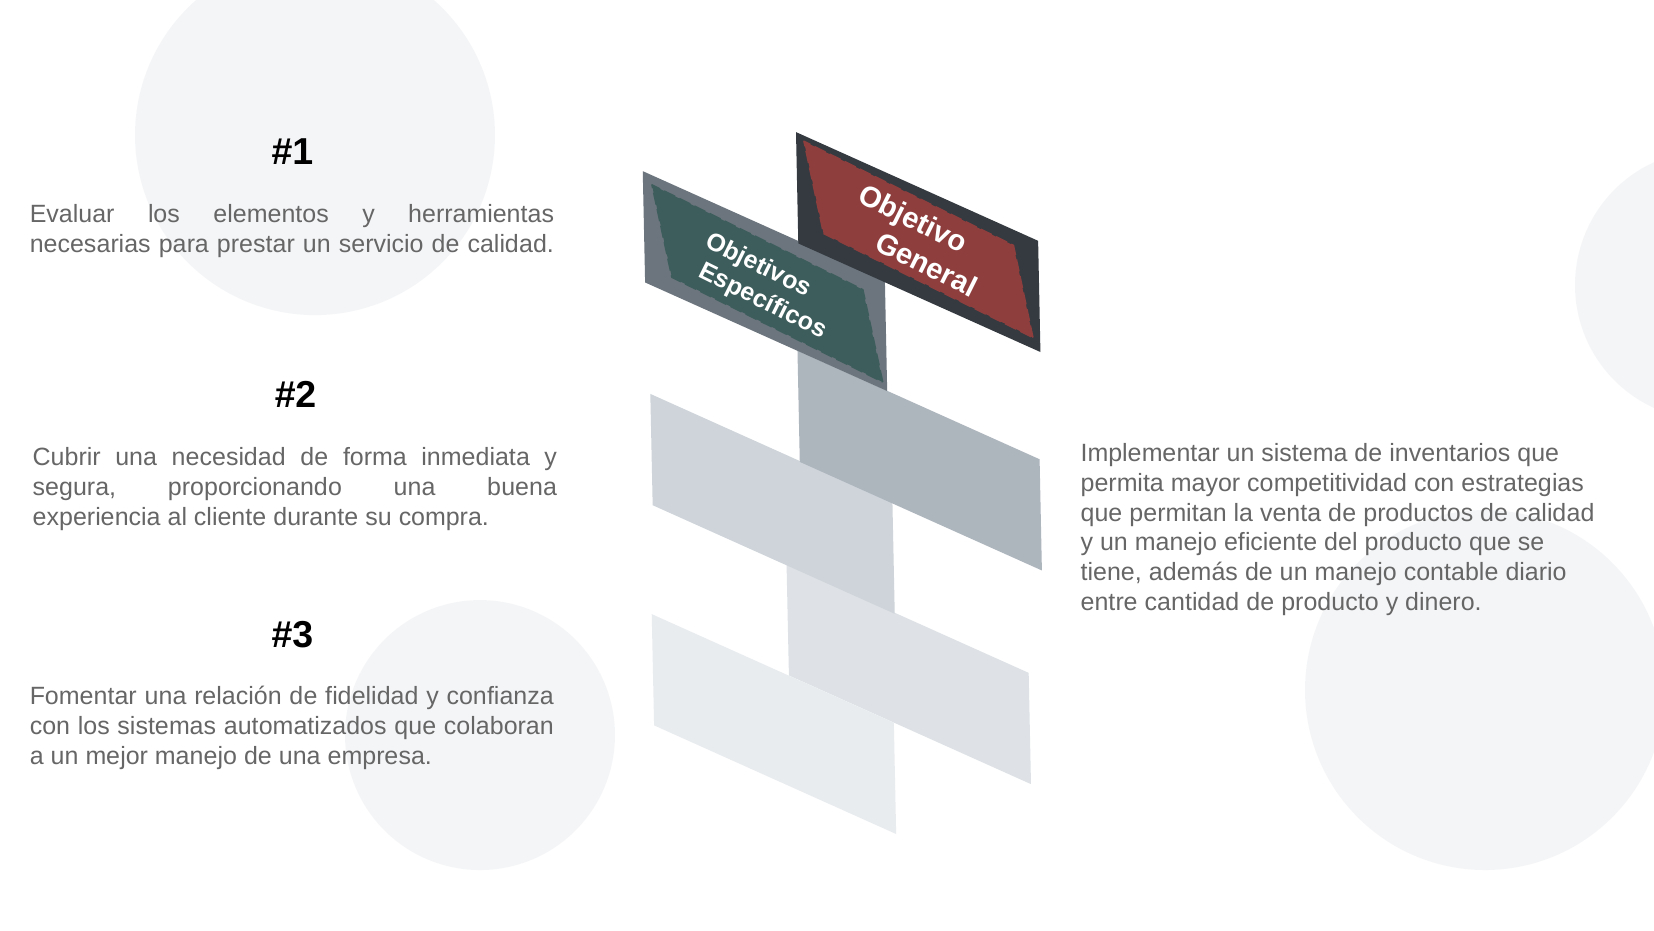

#1

Evaluar los elementos y herramientas necesarias para prestar un servicio de calidad.
Objetivo
General
Objetivos
Específicos
#2
Implementar un sistema de inventarios que permita mayor competitividad con estrategias que permitan la venta de productos de calidad y un manejo eficiente del producto que se tiene, además de un manejo contable diario entre cantidad de producto y dinero.
Cubrir una necesidad de forma inmediata y segura, proporcionando una buena experiencia al cliente durante su compra.
#3
Fomentar una relación de fidelidad y confianza con los sistemas automatizados que colaboran a un mejor manejo de una empresa.